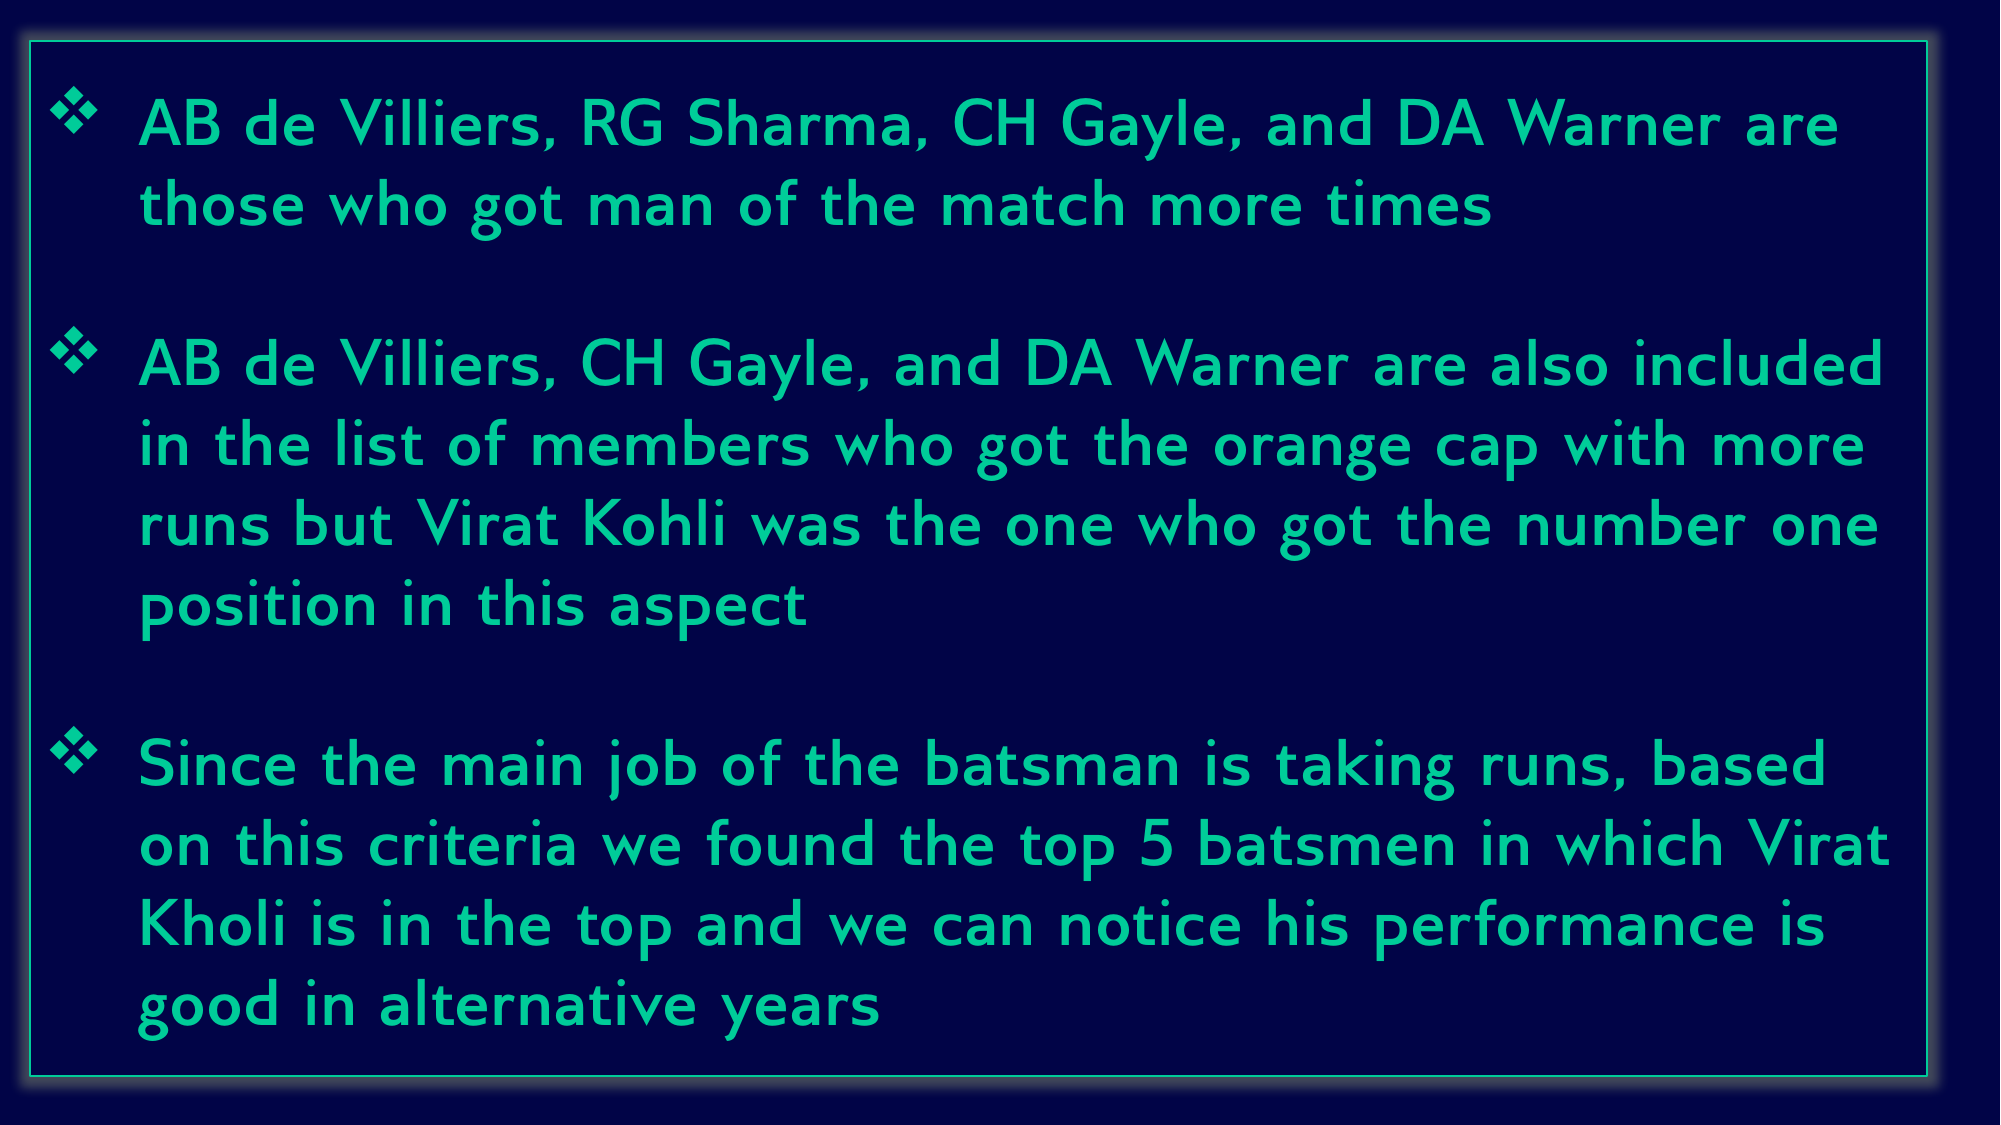

AB de Villiers, RG Sharma, CH Gayle, and DA Warner are those who got man of the match more times

AB de Villiers, CH Gayle, and DA Warner are also included in the list of members who got the orange cap with more runs but Virat Kohli was the one who got the number one position in this aspect

Since the main job of the batsman is taking runs, based on this criteria we found the top 5 batsmen in which Virat Kholi is in the top and we can notice his performance is good in alternative years